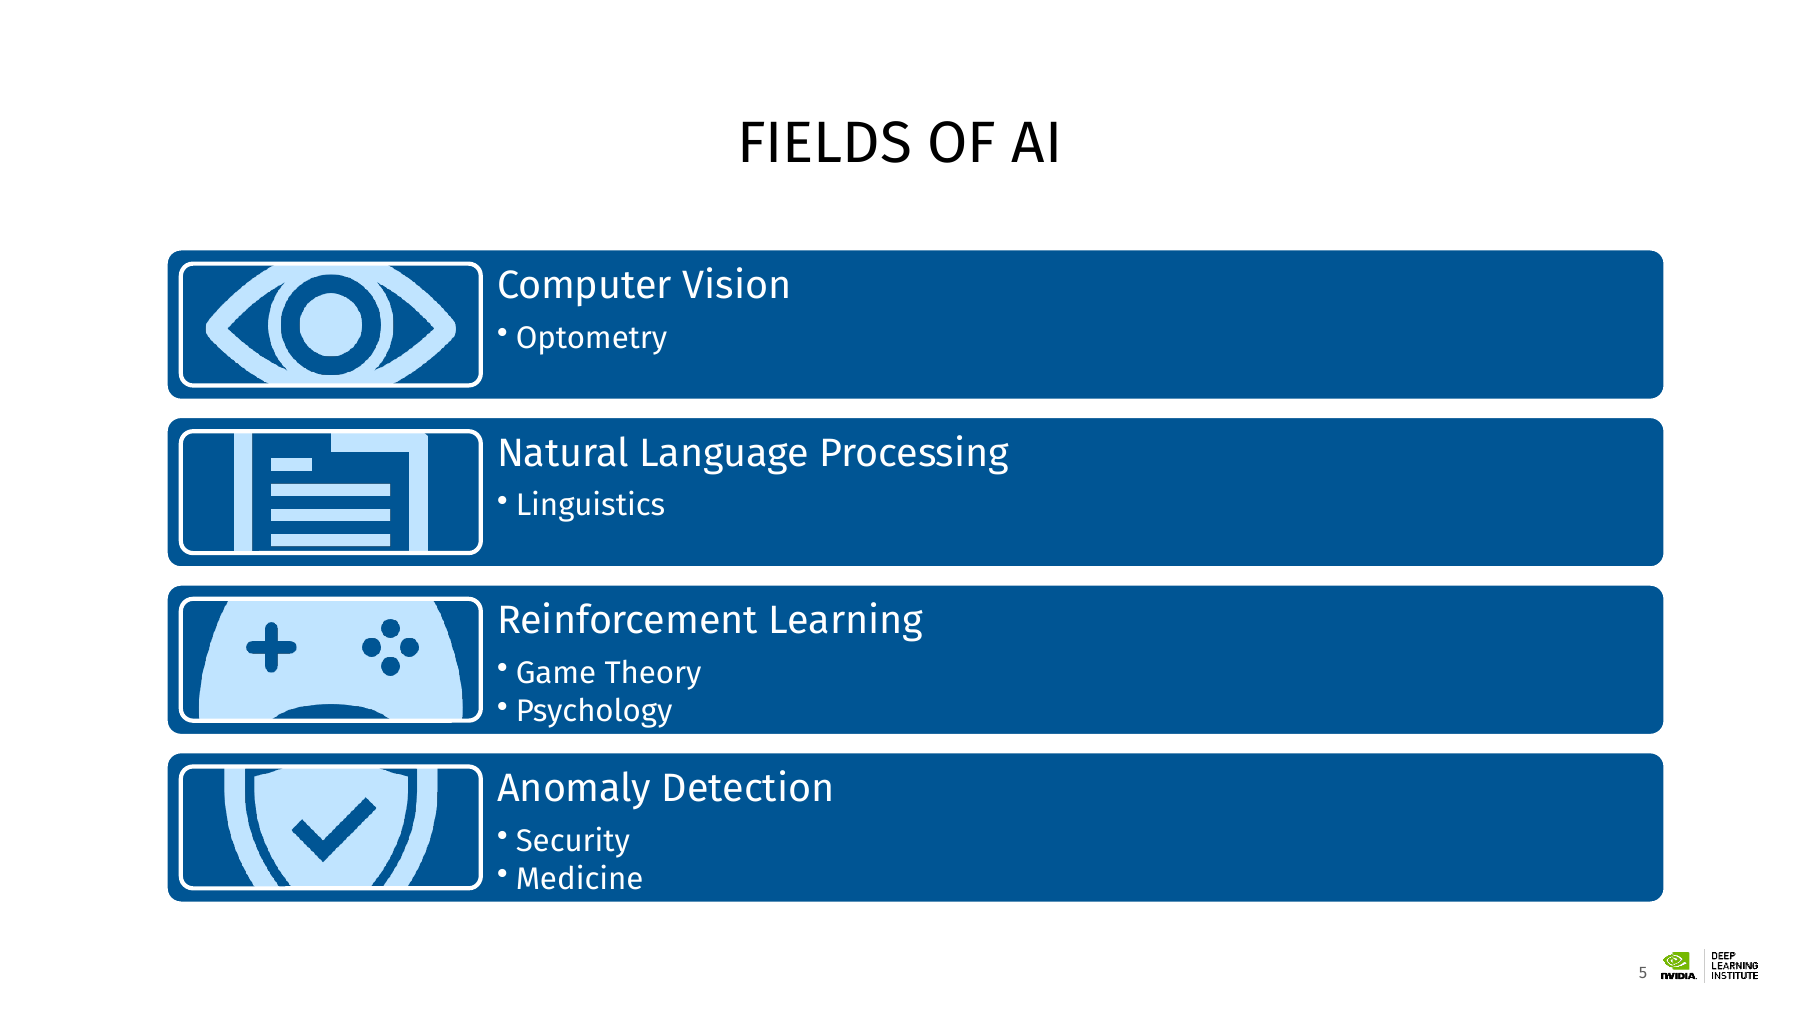

# Fields of AI
Computer Vision
Optometry
Natural Language Processing
Linguistics
Reinforcement Learning
Game Theory
Psychology
Anomaly Detection
Security
Medicine